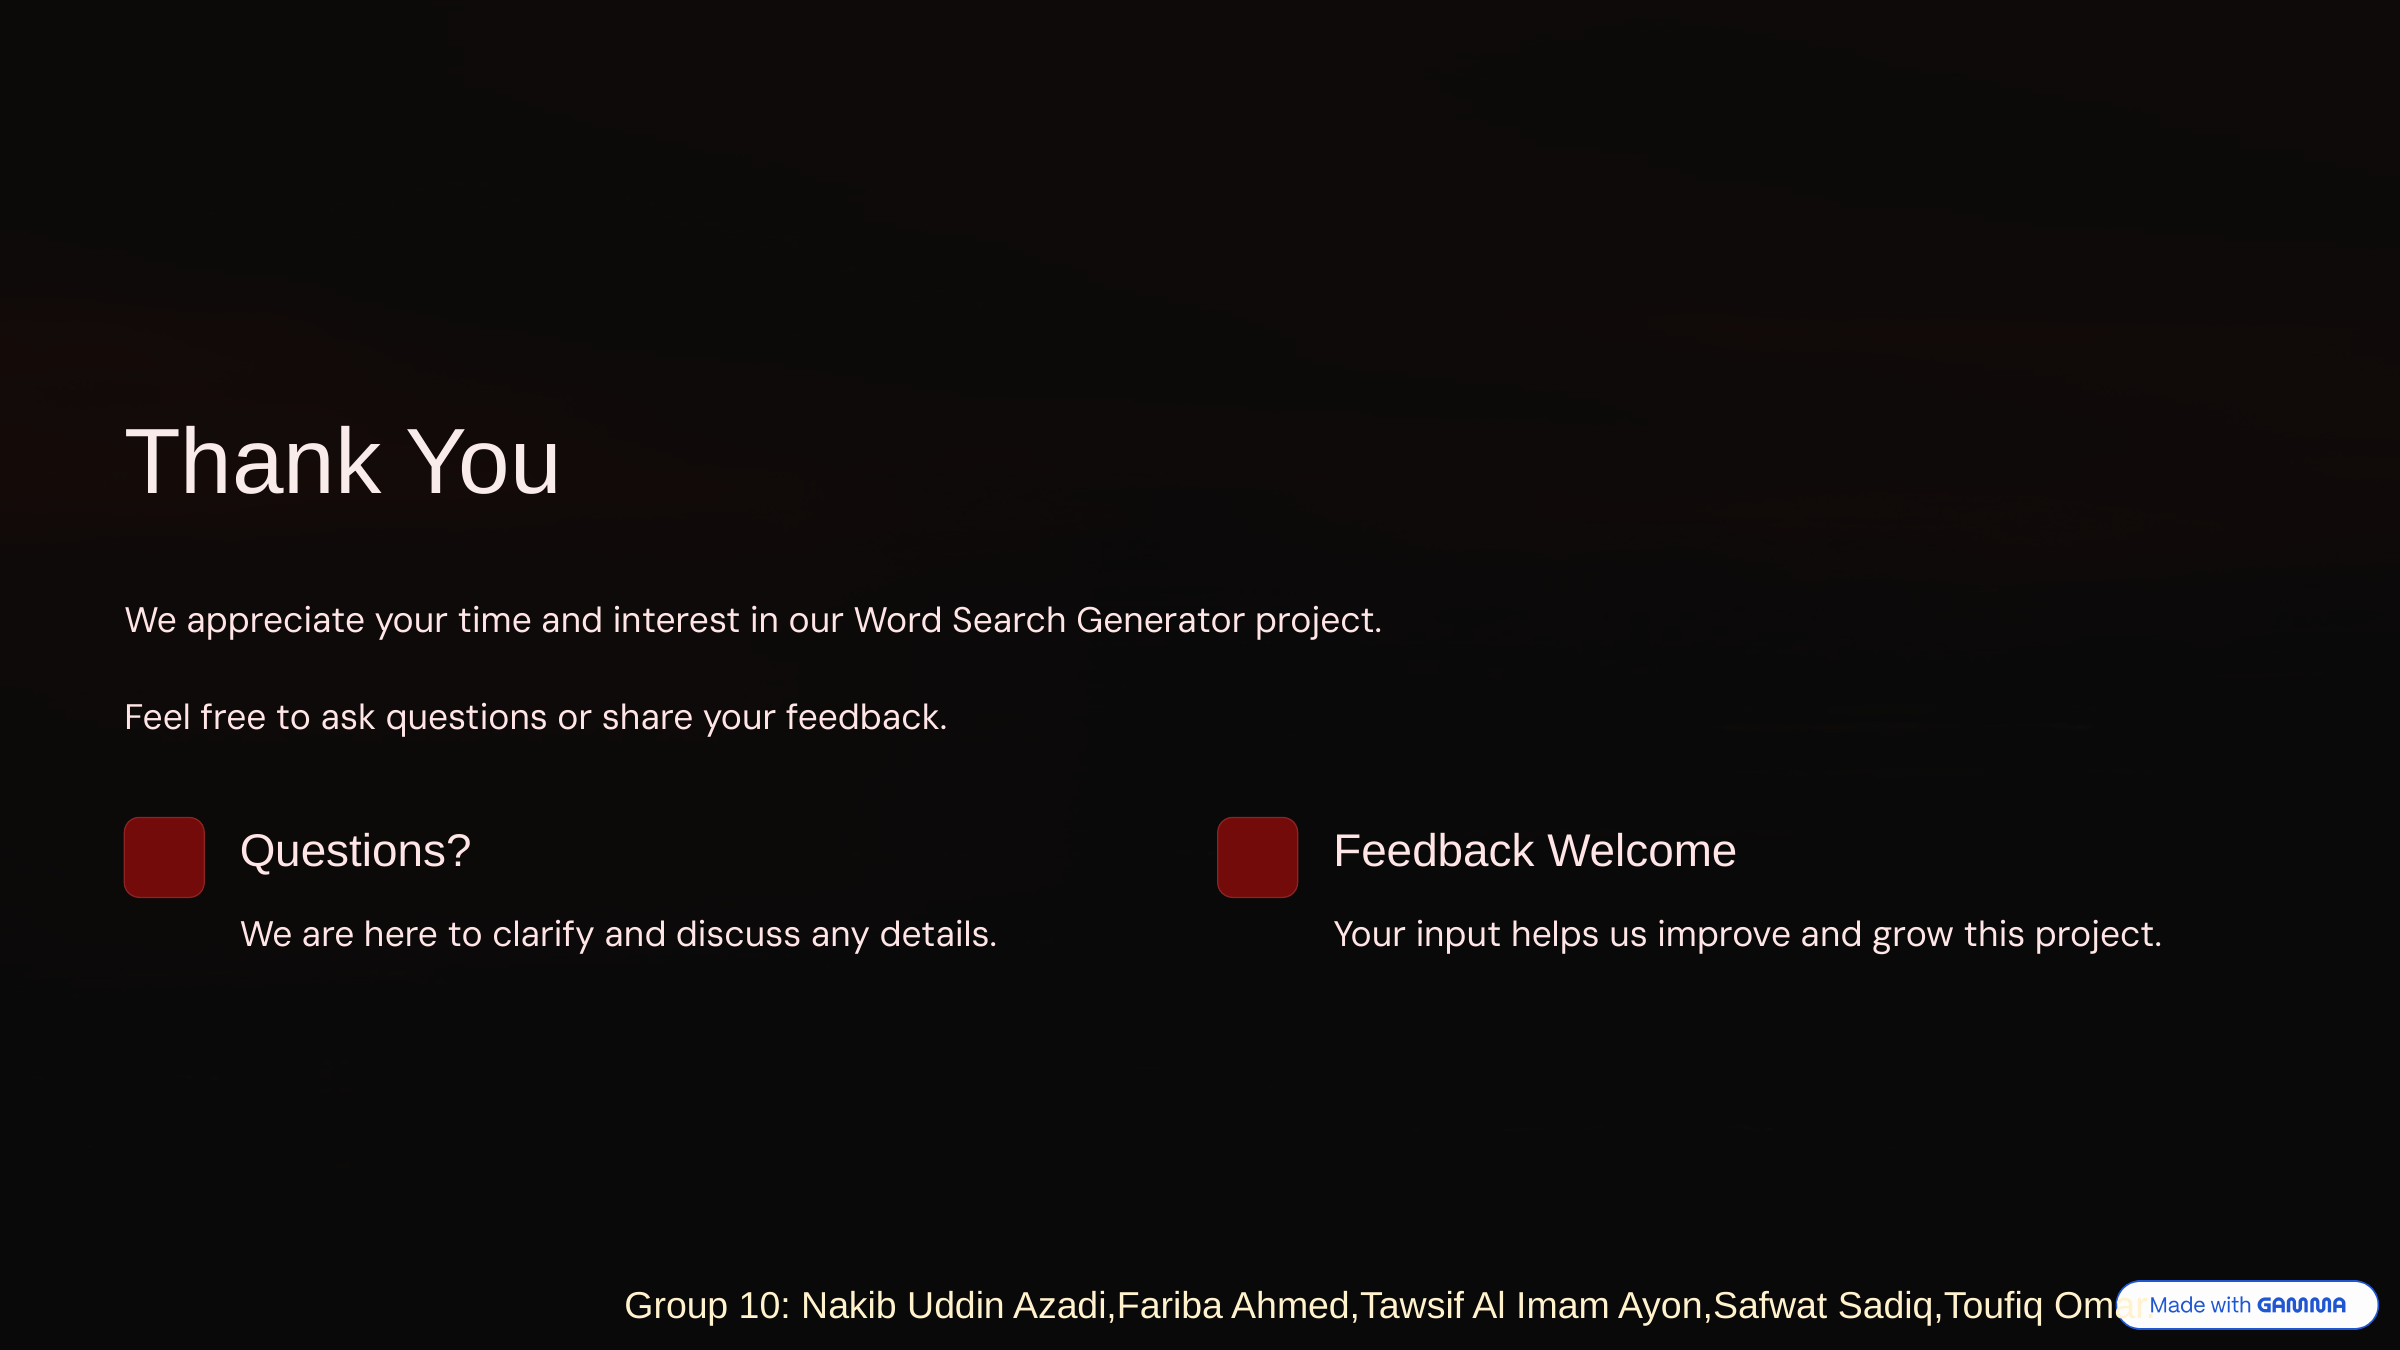

Thank You
We appreciate your time and interest in our Word Search Generator project.
Feel free to ask questions or share your feedback.

Questions?

Feedback Welcome
We are here to clarify and discuss any details.
Your input helps us improve and grow this project.
Group 10: Nakib Uddin Azadi,Fariba Ahmed,Tawsif Al Imam Ayon,Safwat Sadiq,Toufiq Omar.